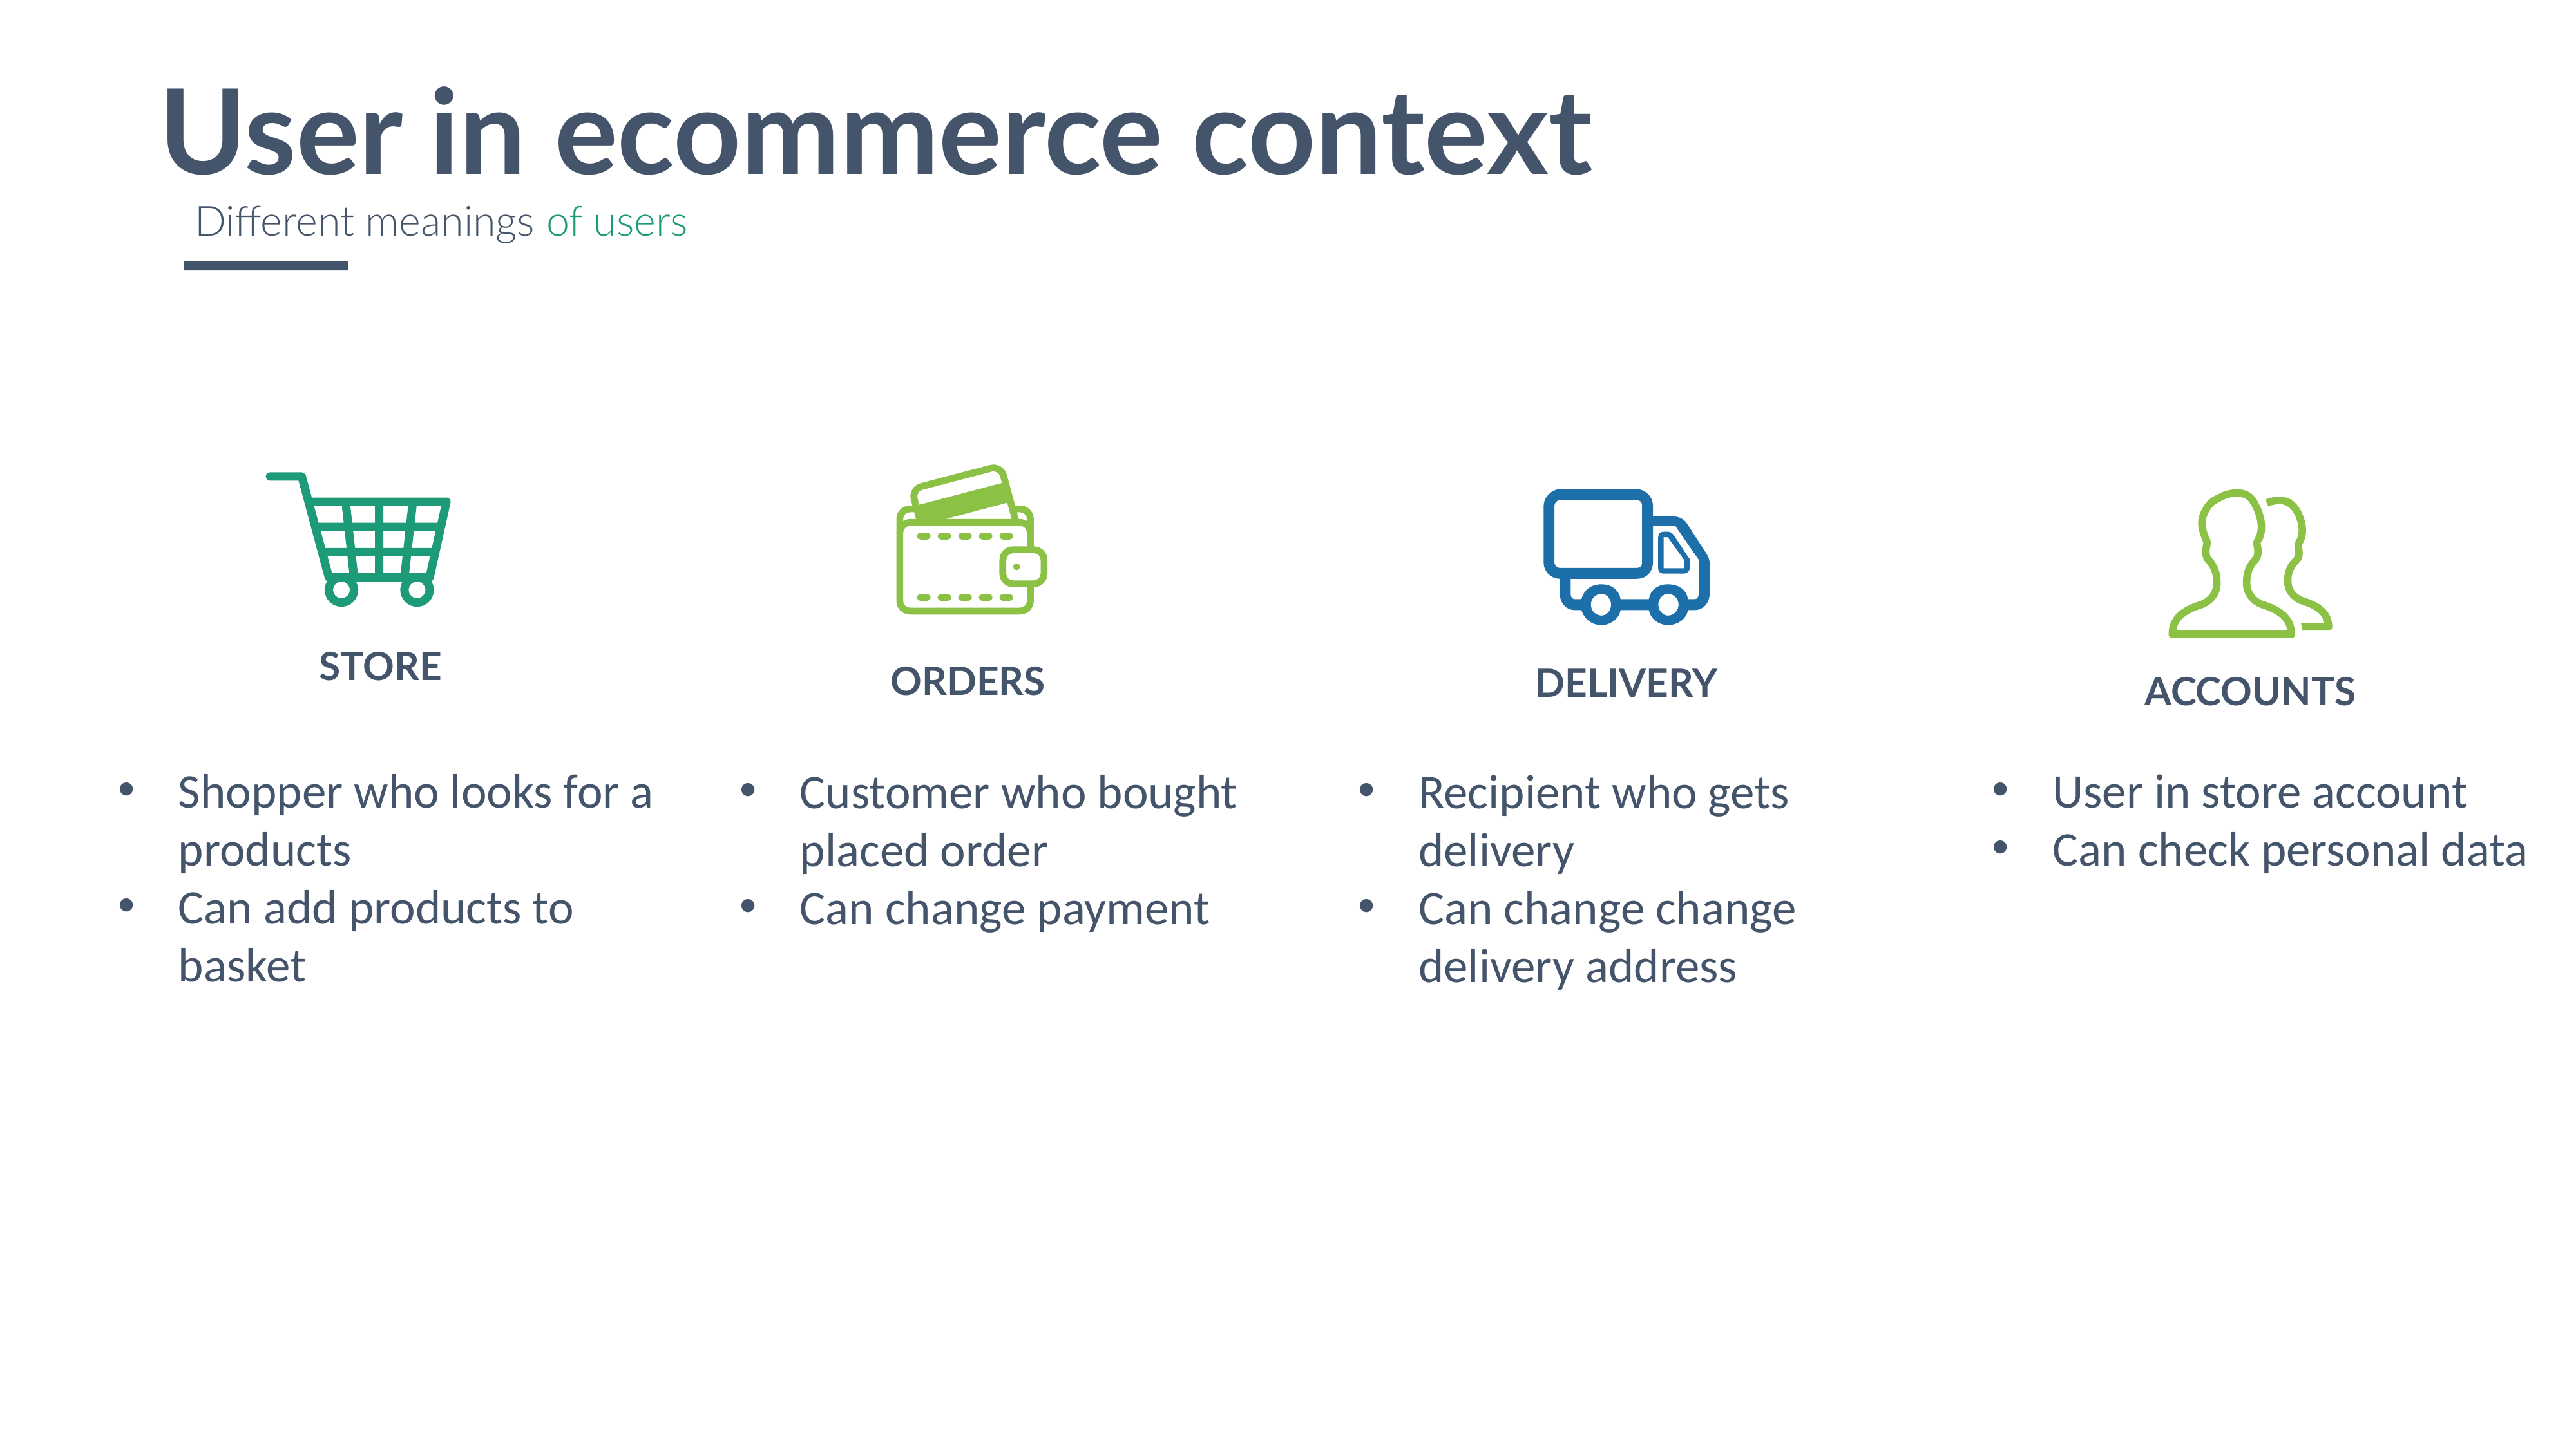

User in ecommerce context
Different meanings of users

STORE
ORDERS
DELIVERY
ACCOUNTS
Shopper who looks for a products
Can add products to basket

User in store account
Can check personal data

Customer who bought placed order
Can change payment

Recipient who gets delivery
Can change change delivery address